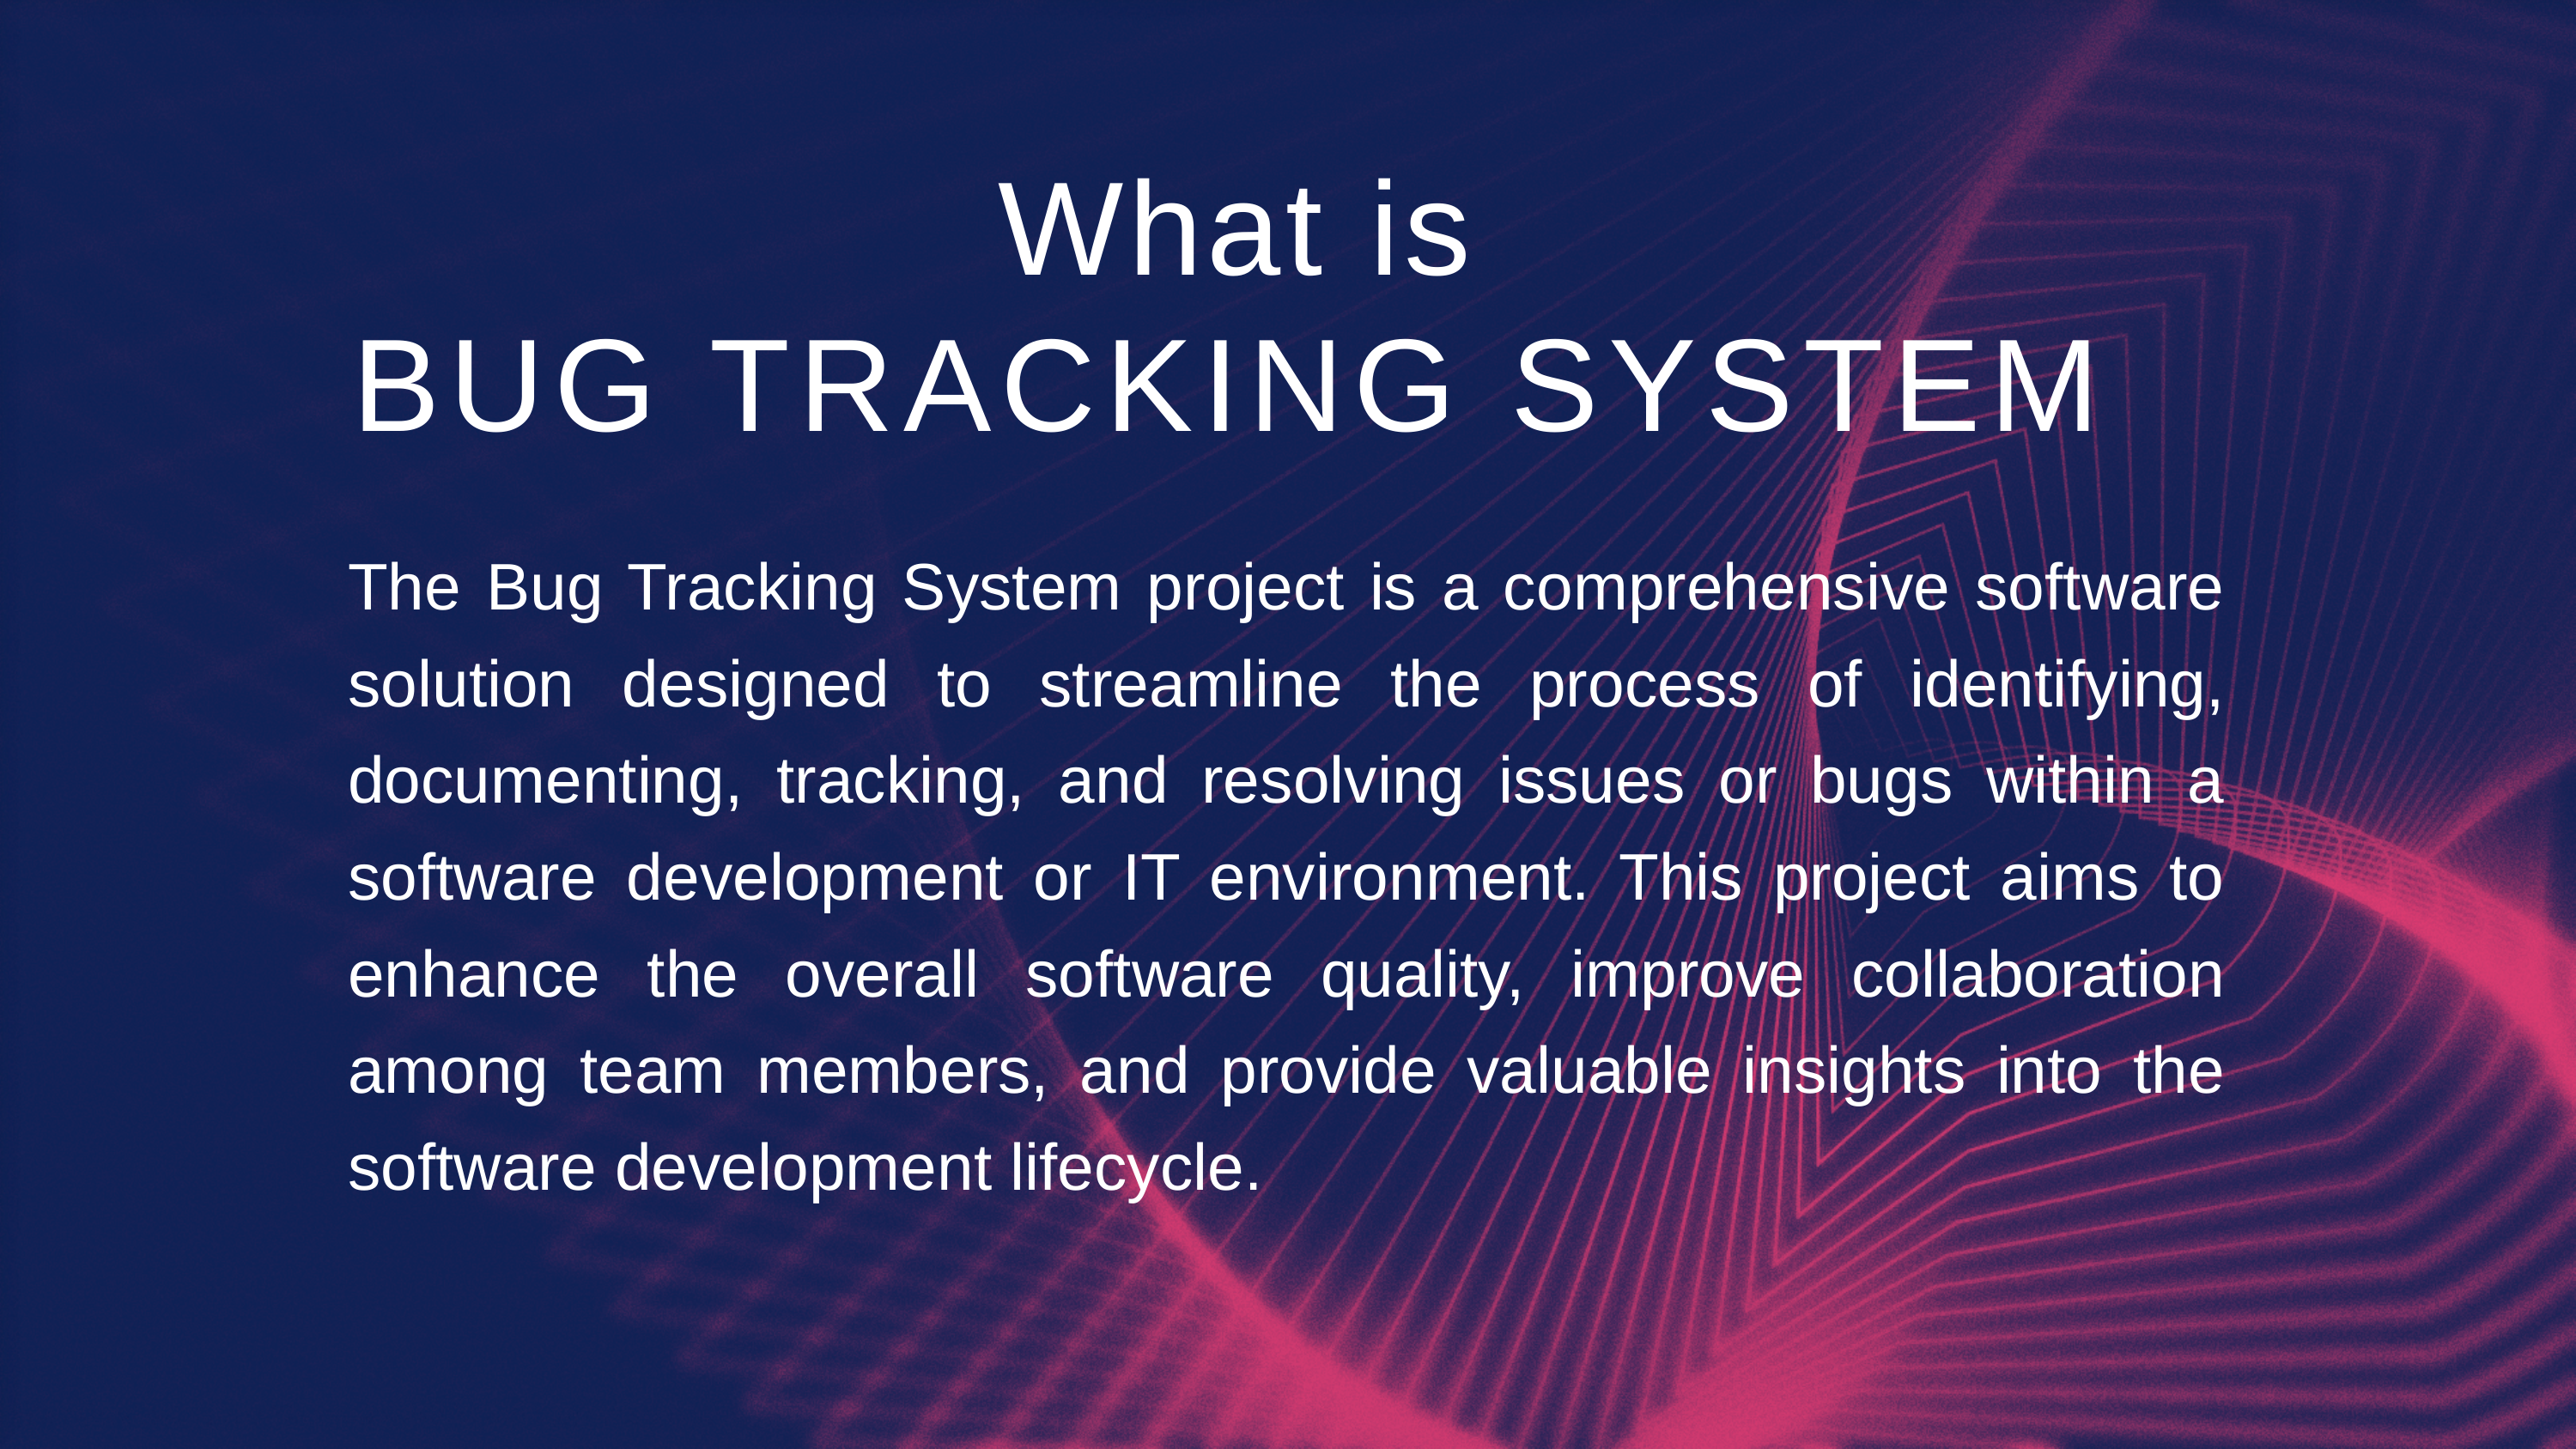

What is
BUG TRACKING SYSTEM
The Bug Tracking System project is a comprehensive software solution designed to streamline the process of identifying, documenting, tracking, and resolving issues or bugs within a software development or IT environment. This project aims to enhance the overall software quality, improve collaboration among team members, and provide valuable insights into the software development lifecycle.